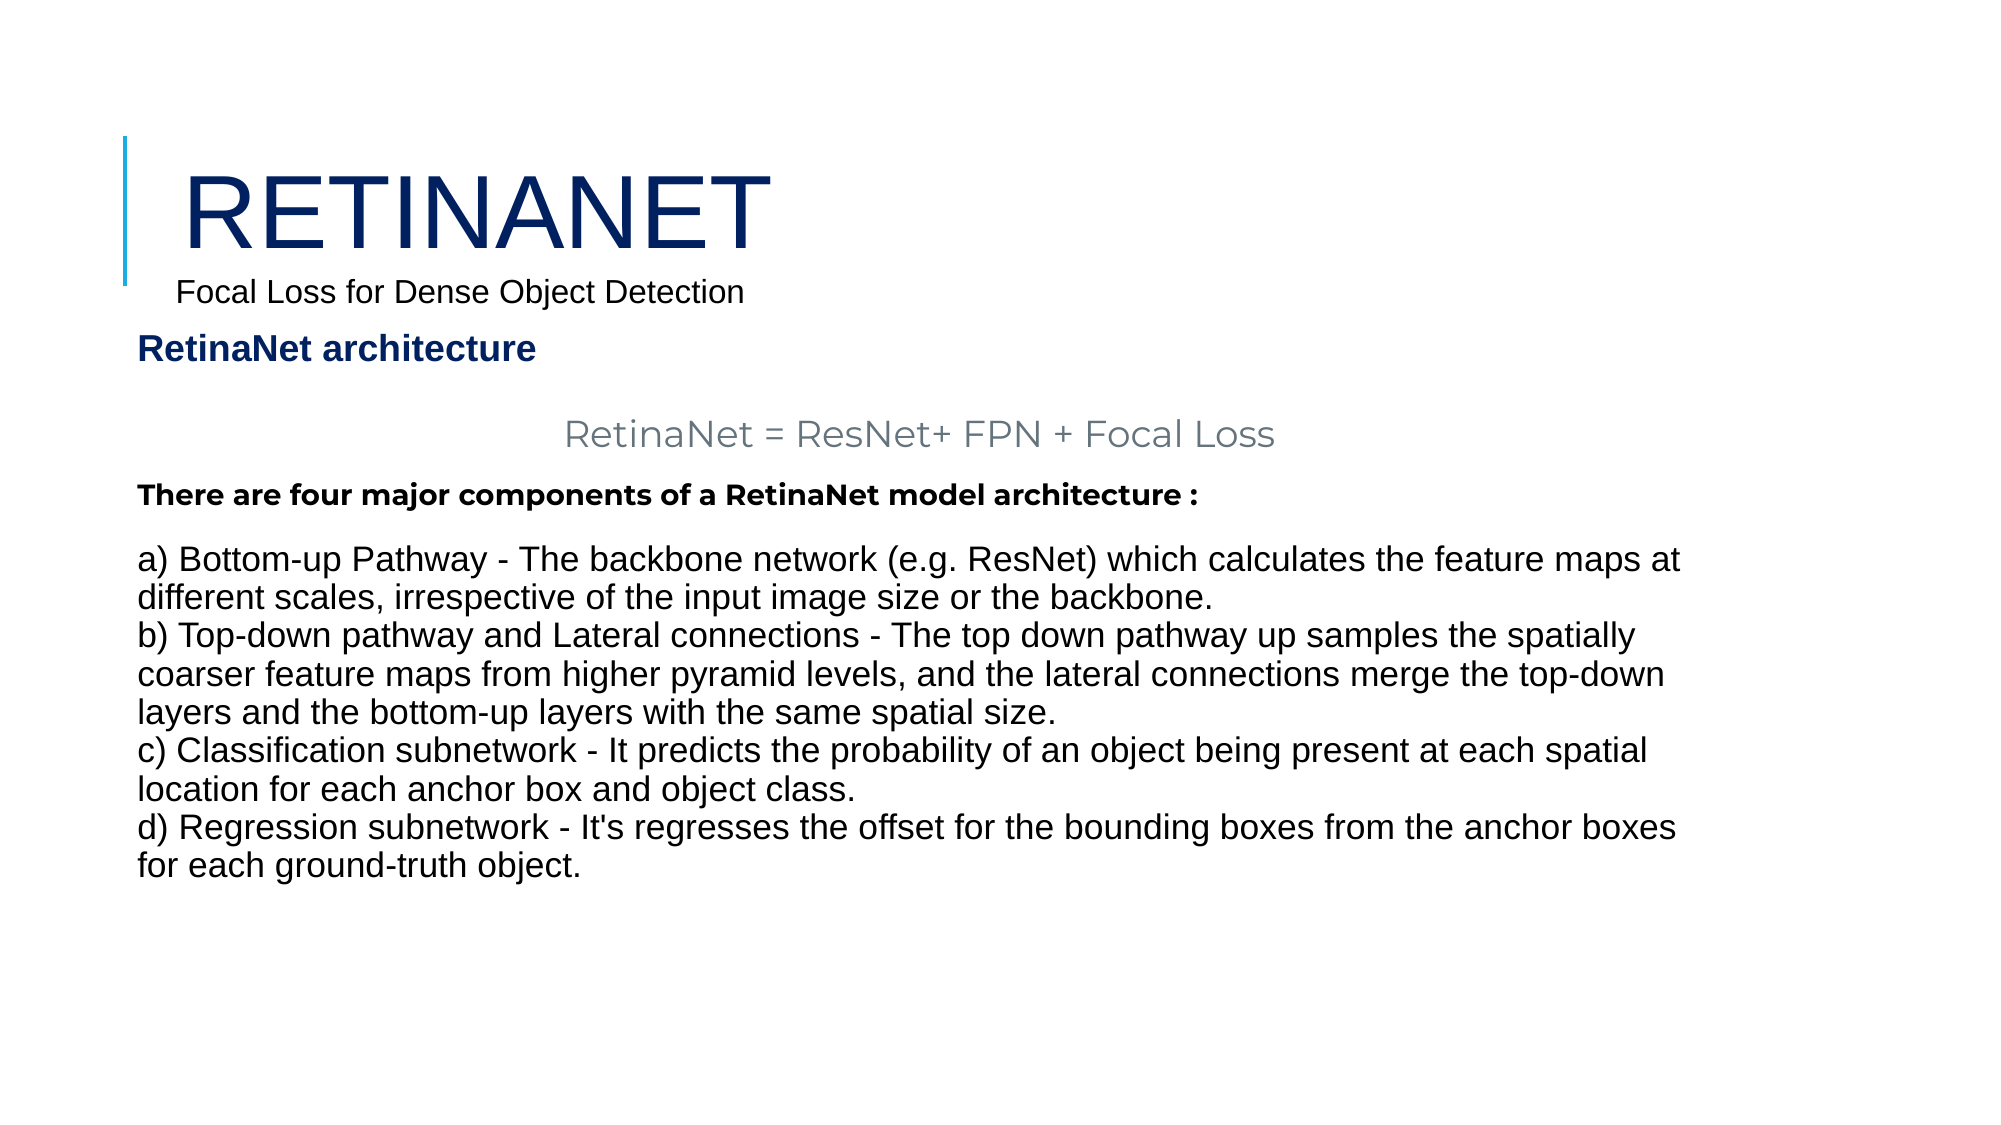

# RETINANET
Focal Loss for Dense Object Detection
RetinaNet architecture

RetinaNet = ResNet+ FPN + Focal Loss
There are four major components of a RetinaNet model architecture :
a) Bottom-up Pathway - The backbone network (e.g. ResNet) which calculates the feature maps at different scales, irrespective of the input image size or the backbone.
b) Top-down pathway and Lateral connections - The top down pathway up samples the spatially coarser feature maps from higher pyramid levels, and the lateral connections merge the top-down layers and the bottom-up layers with the same spatial size.
c) Classification subnetwork - It predicts the probability of an object being present at each spatial location for each anchor box and object class.
d) Regression subnetwork - It's regresses the offset for the bounding boxes from the anchor boxes for each ground-truth object.